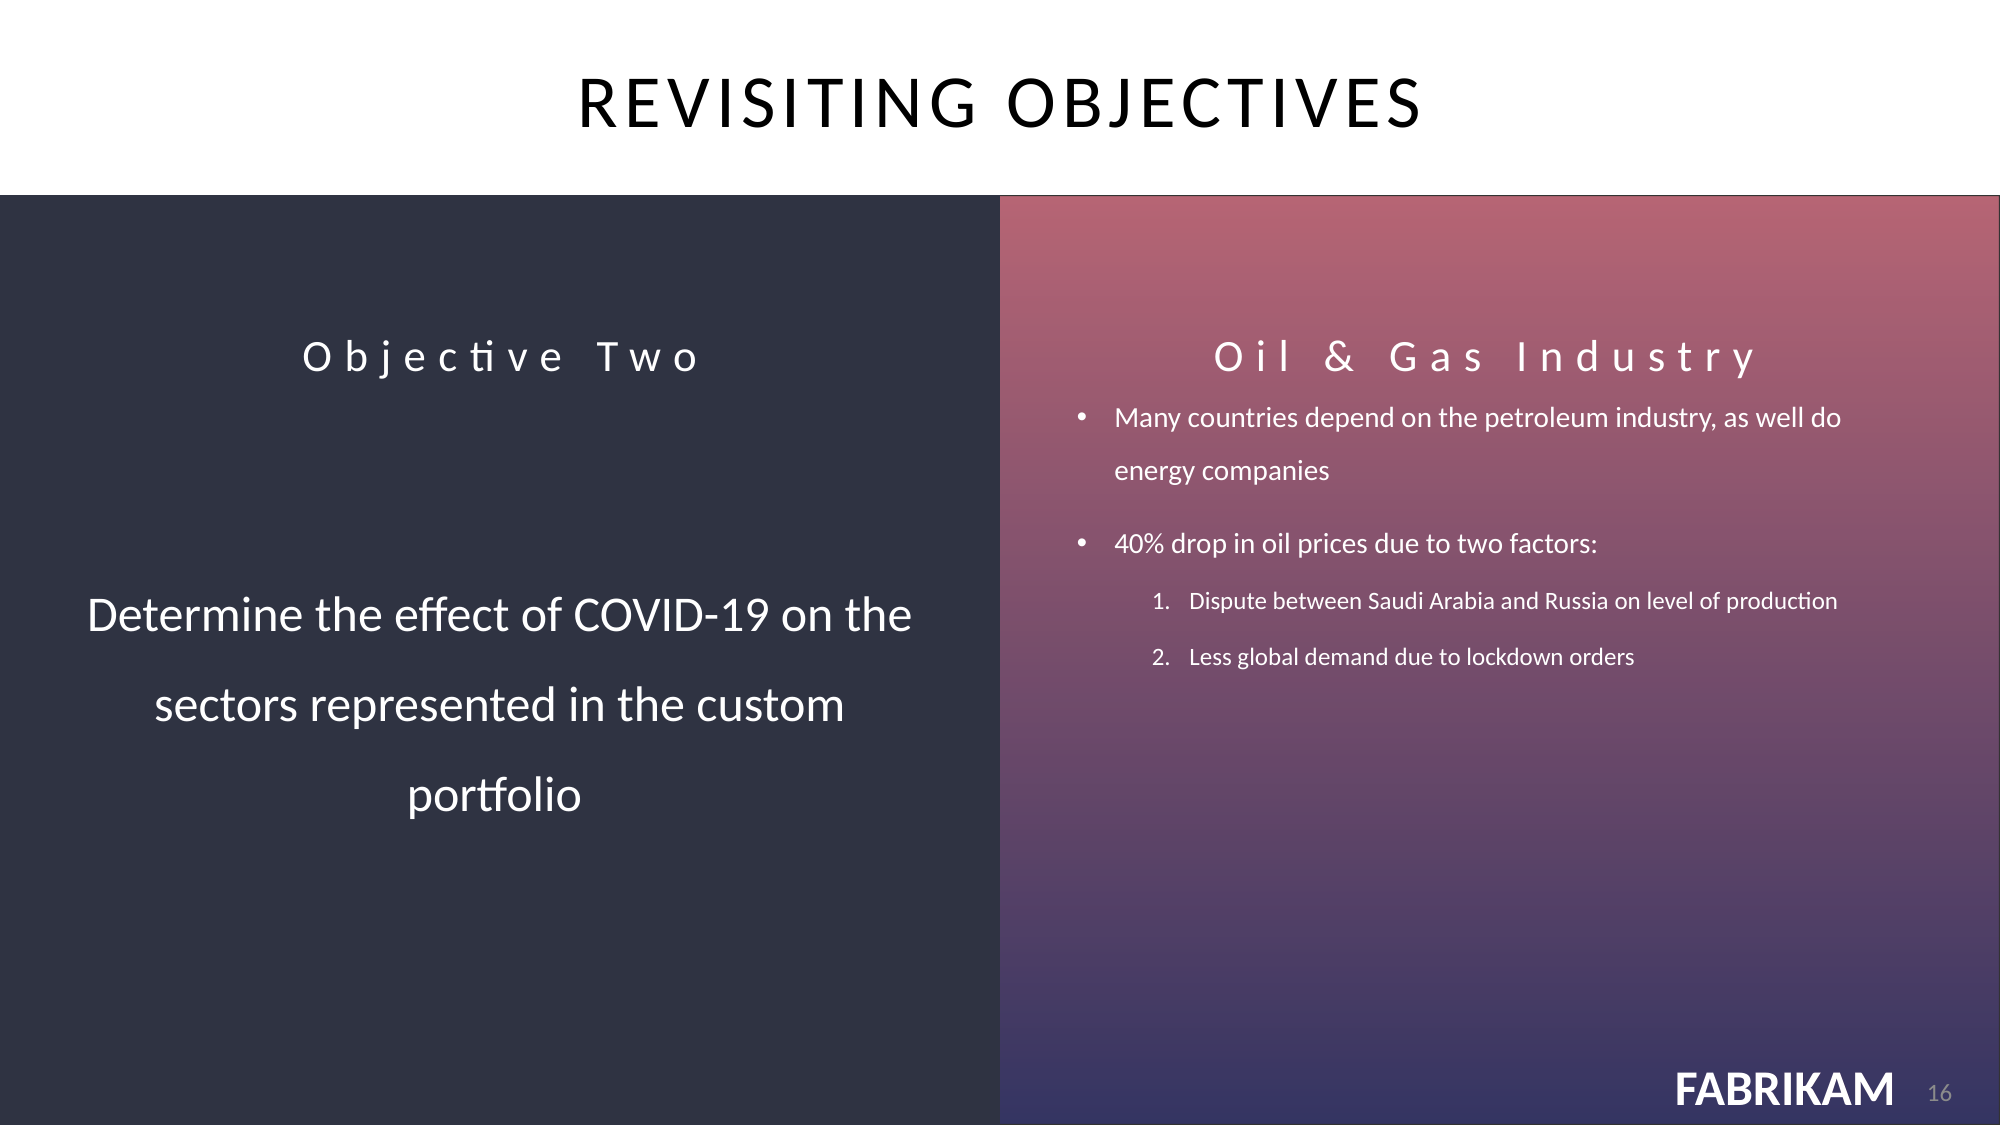

# Revisiting Objectives
Objective Two
Oil & Gas Industry
Many countries depend on the petroleum industry, as well do energy companies
40% drop in oil prices due to two factors:
Dispute between Saudi Arabia and Russia on level of production
Less global demand due to lockdown orders
Determine the effect of COVID-19 on the sectors represented in the custom portfolio
16